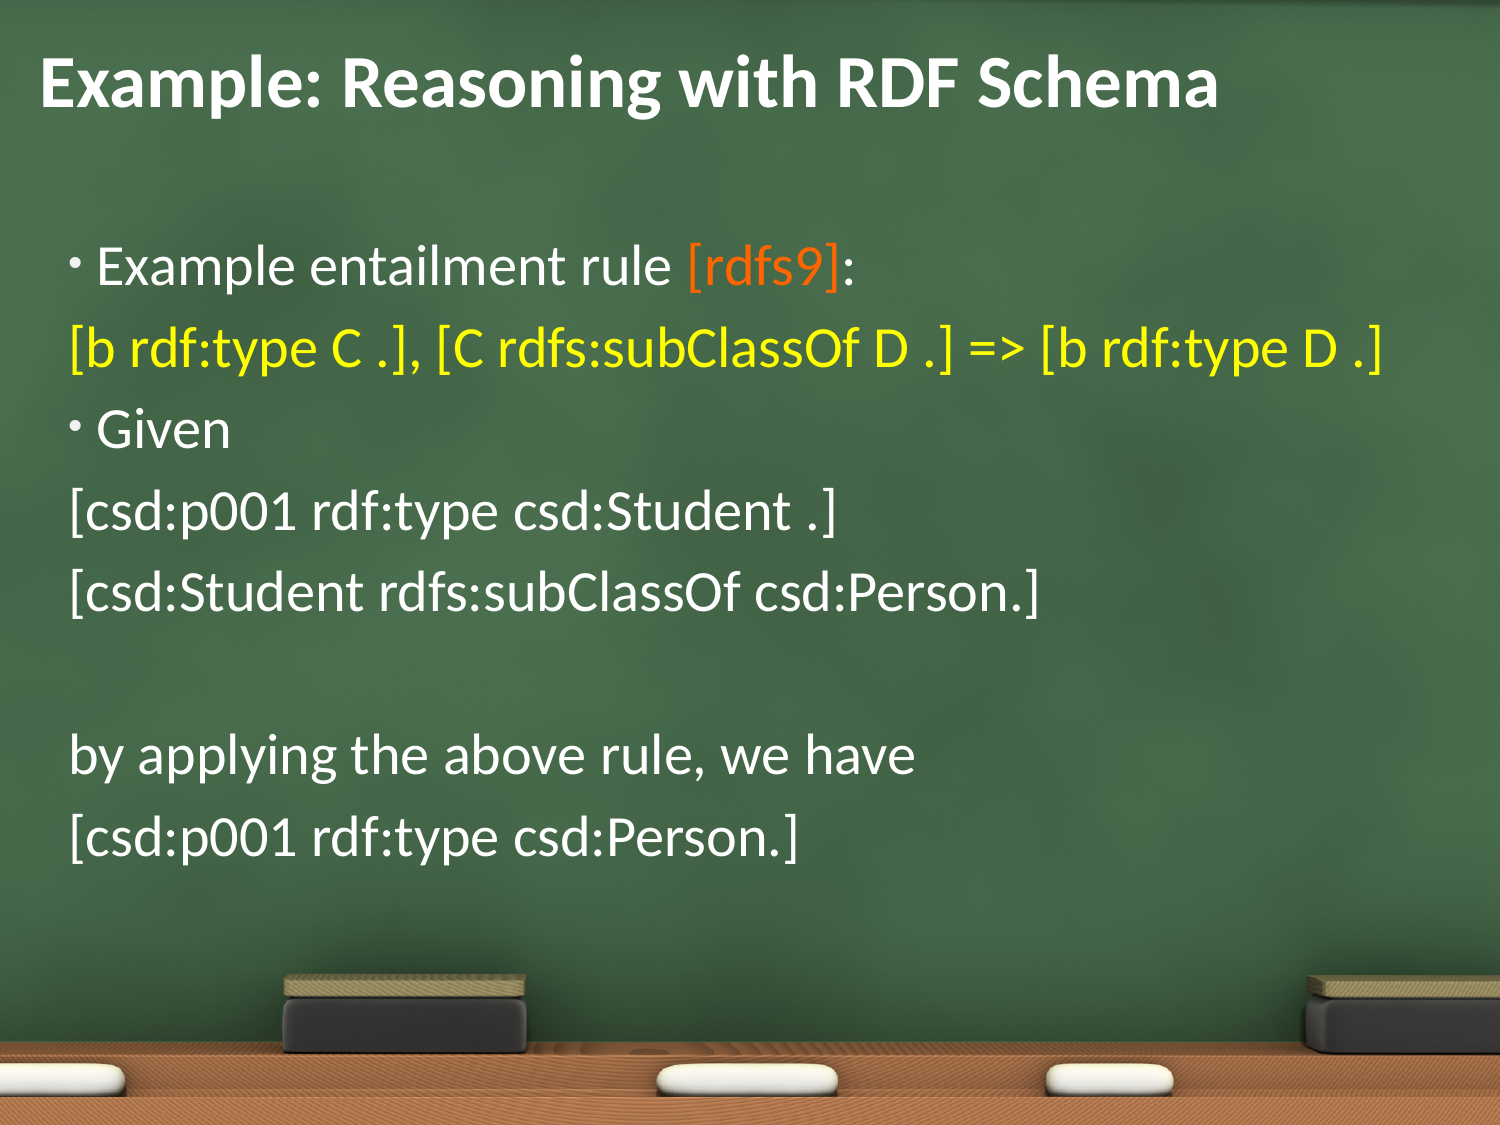

# Example: Reasoning with RDF Schema
Example entailment rule [rdfs9]:
[b rdf:type C .], [C rdfs:subClassOf D .] => [b rdf:type D .]
Given
[csd:p001 rdf:type csd:Student .]
[csd:Student rdfs:subClassOf csd:Person.]

by applying the above rule, we have
[csd:p001 rdf:type csd:Person.]